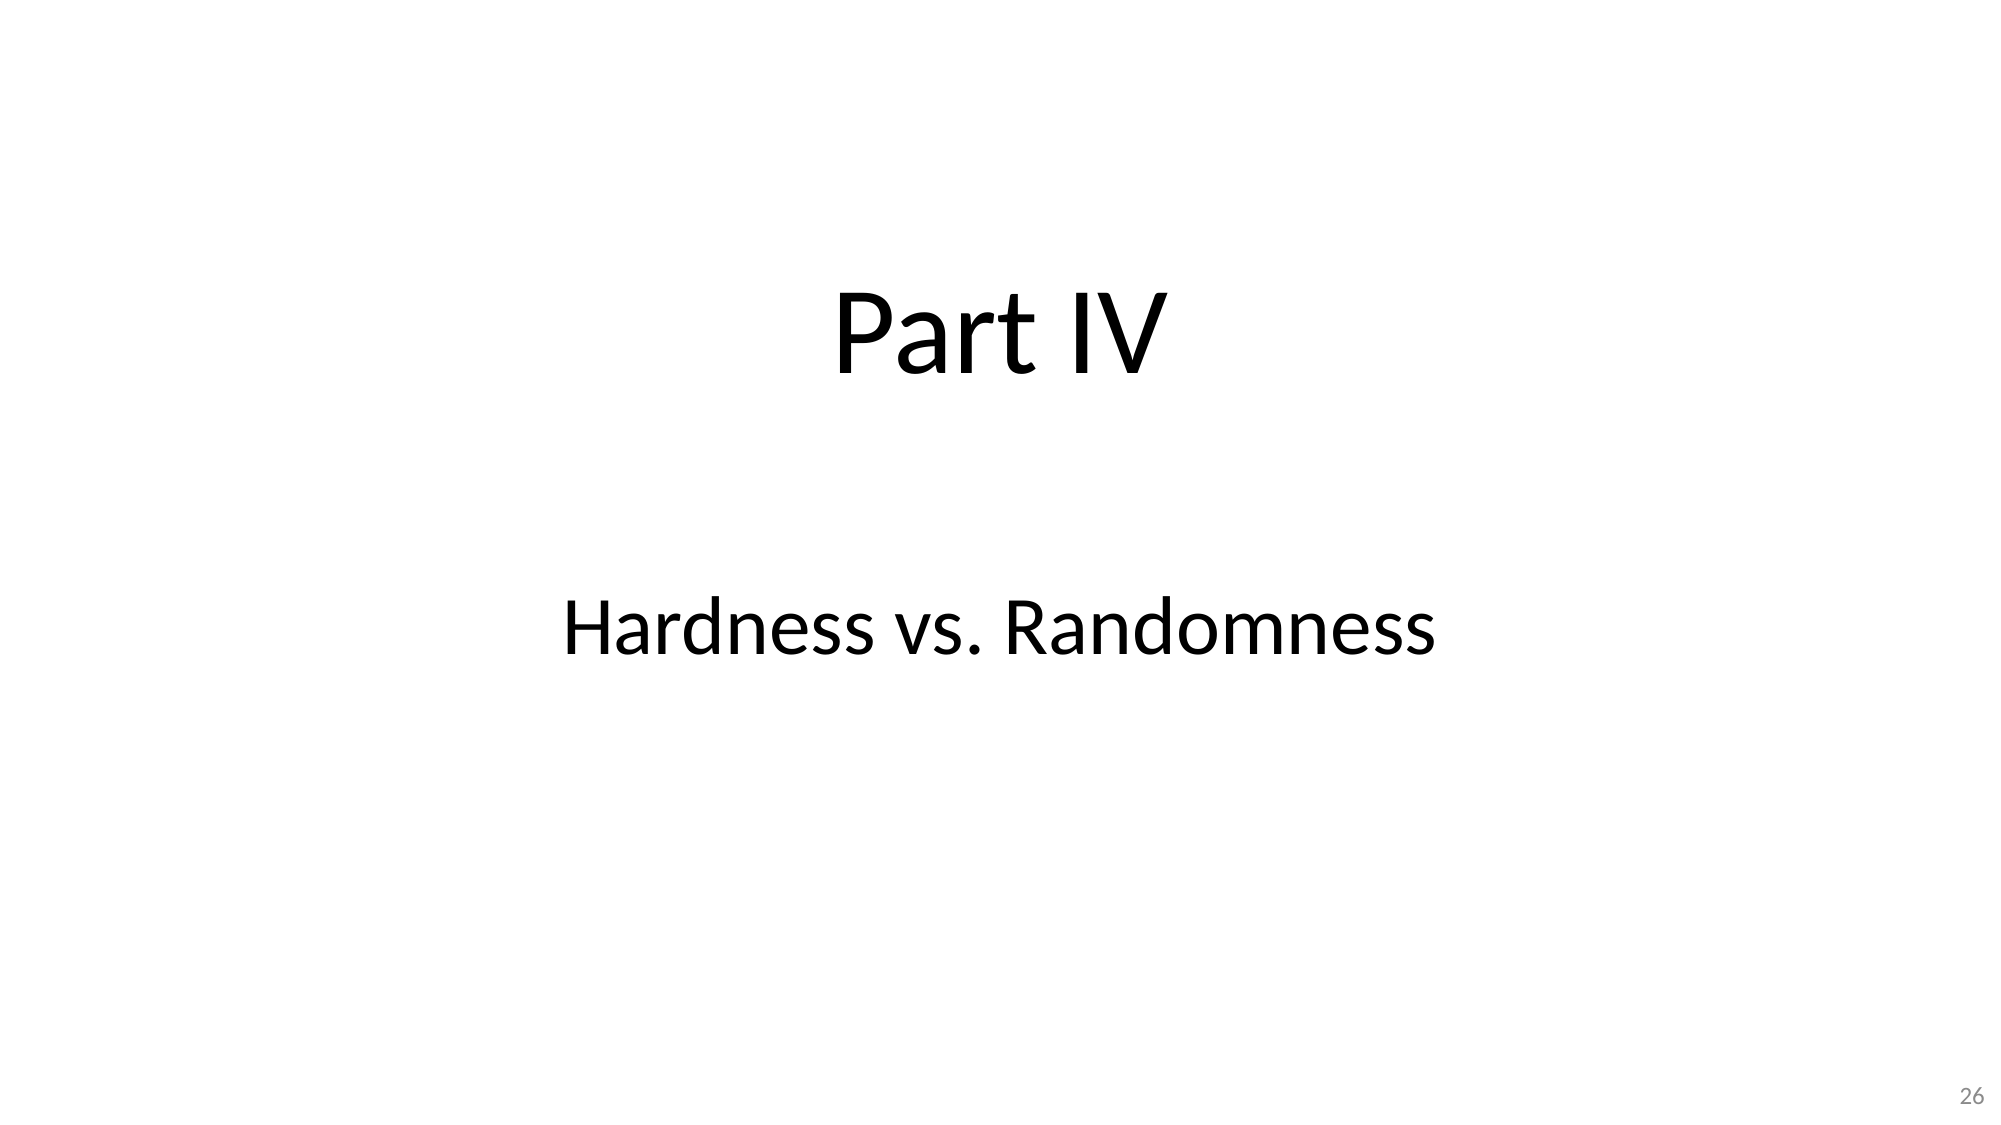

# Part IV
Hardness vs. Randomness
26